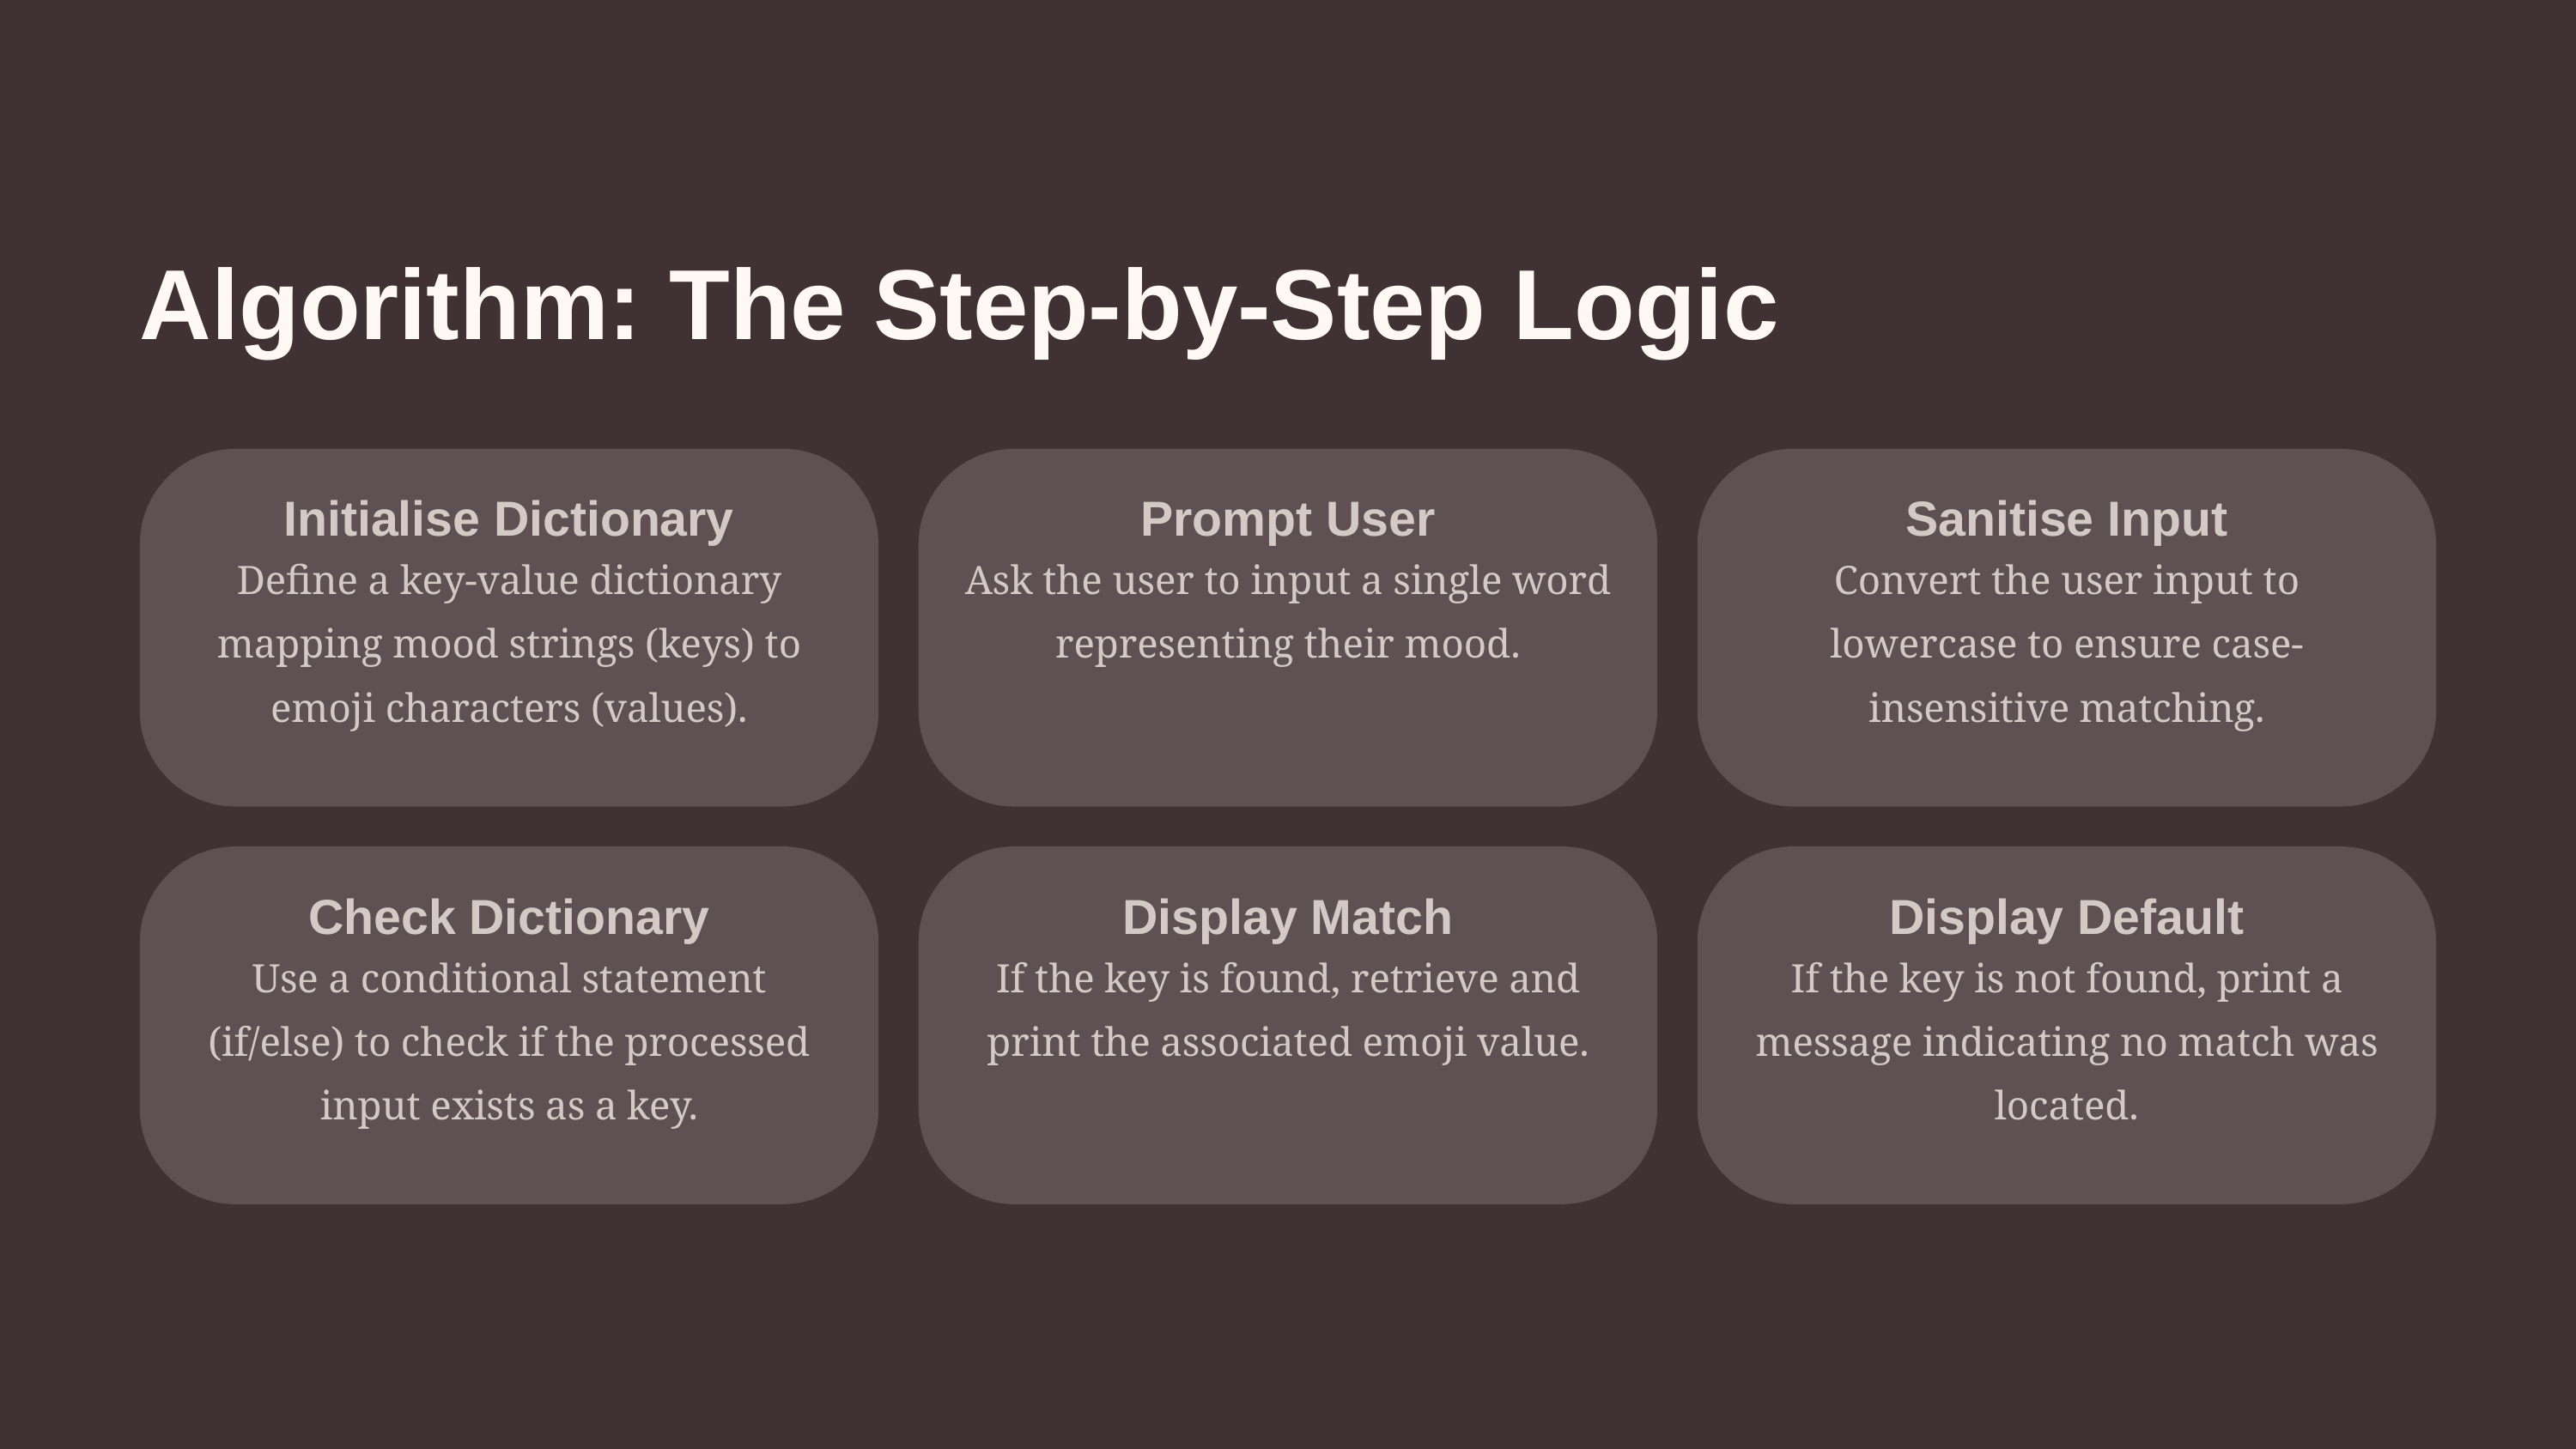

Algorithm: The Step-by-Step Logic

Initialise Dictionary
Prompt User
Sanitise Input
Define a key-value dictionary mapping mood strings (keys) to emoji characters (values).
Ask the user to input a single word representing their mood.
Convert the user input to lowercase to ensure case-insensitive matching.

Check Dictionary
Display Match
Display Default
Use a conditional statement (if/else) to check if the processed input exists as a key.
If the key is found, retrieve and print the associated emoji value.
If the key is not found, print a message indicating no match was located.